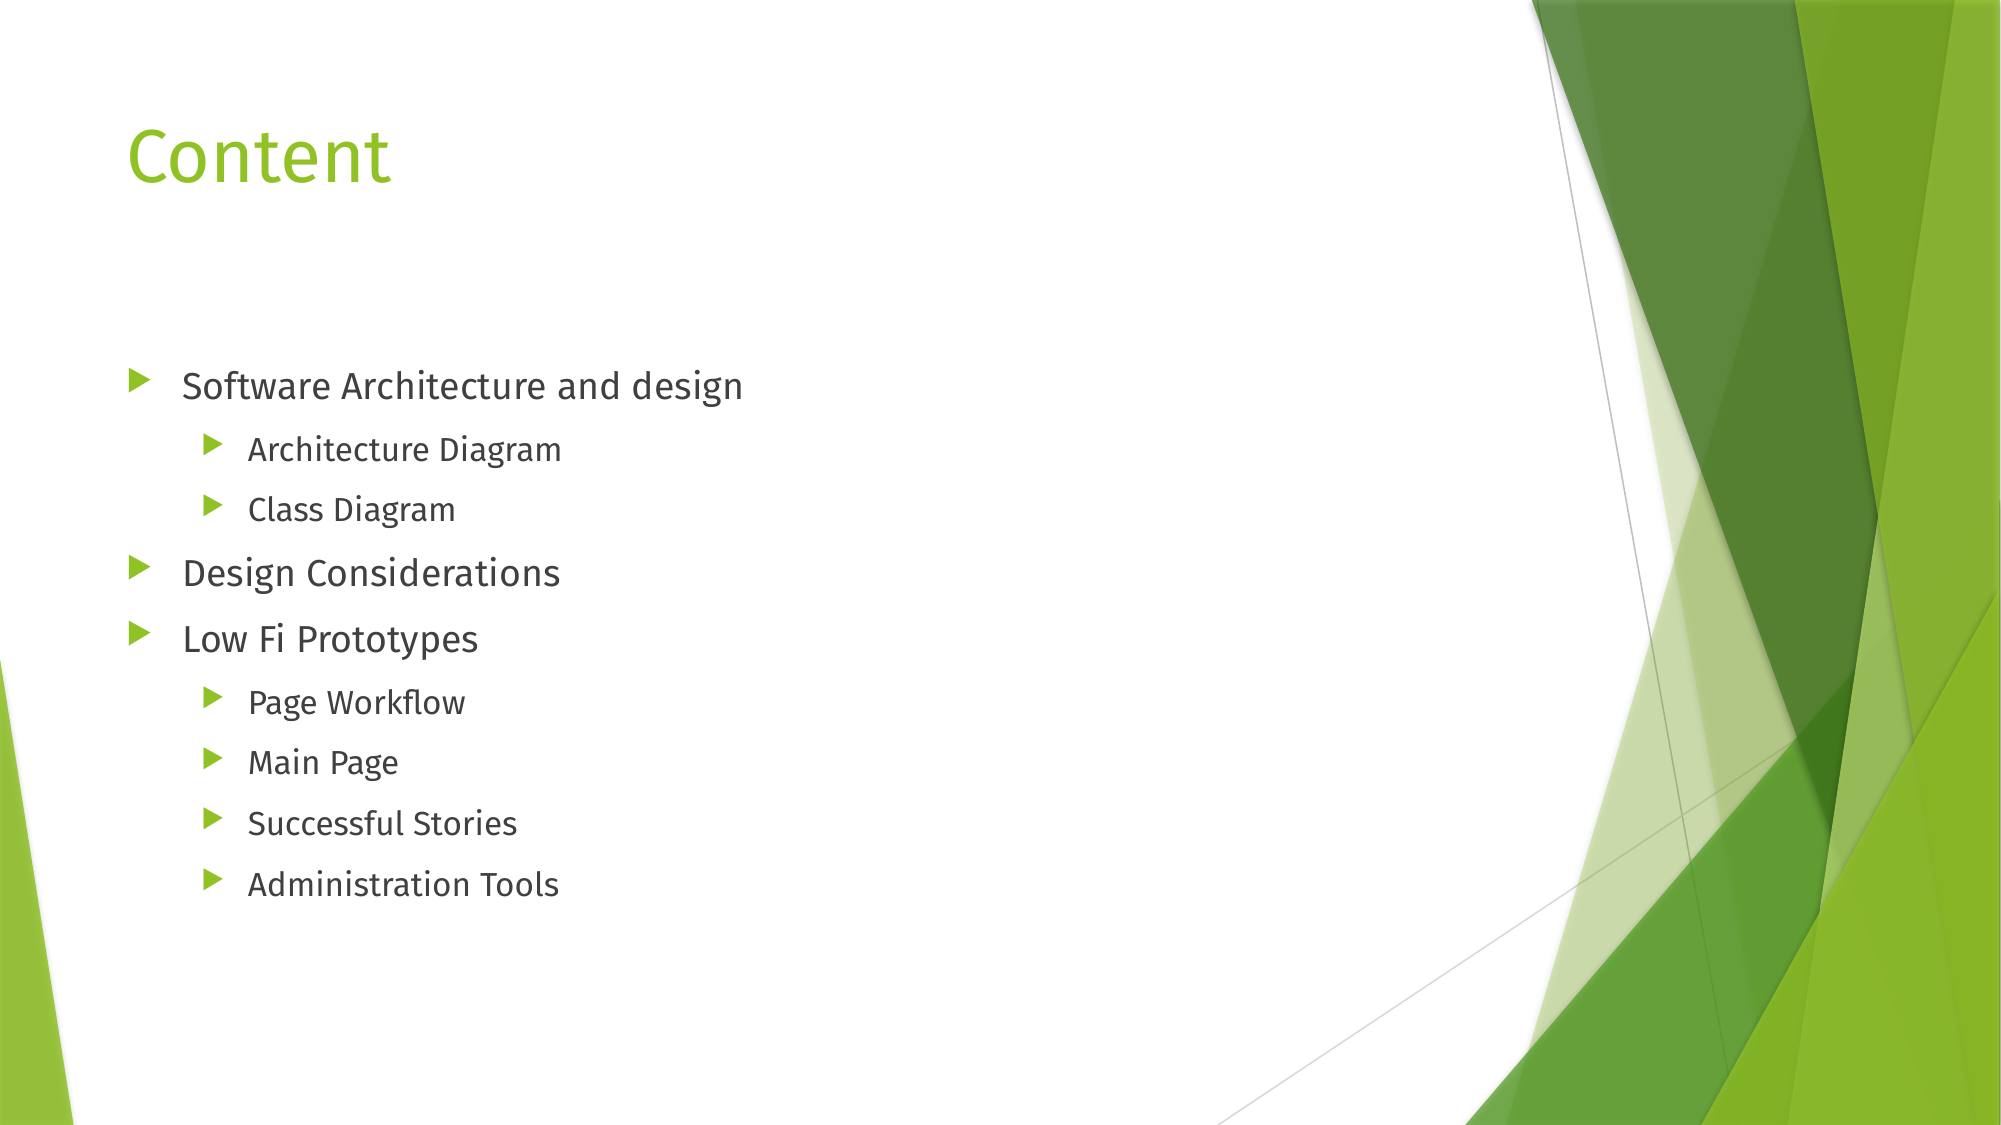

# Content
Software Architecture and design
Architecture Diagram
Class Diagram
Design Considerations
Low Fi Prototypes
Page Workflow
Main Page
Successful Stories
Administration Tools